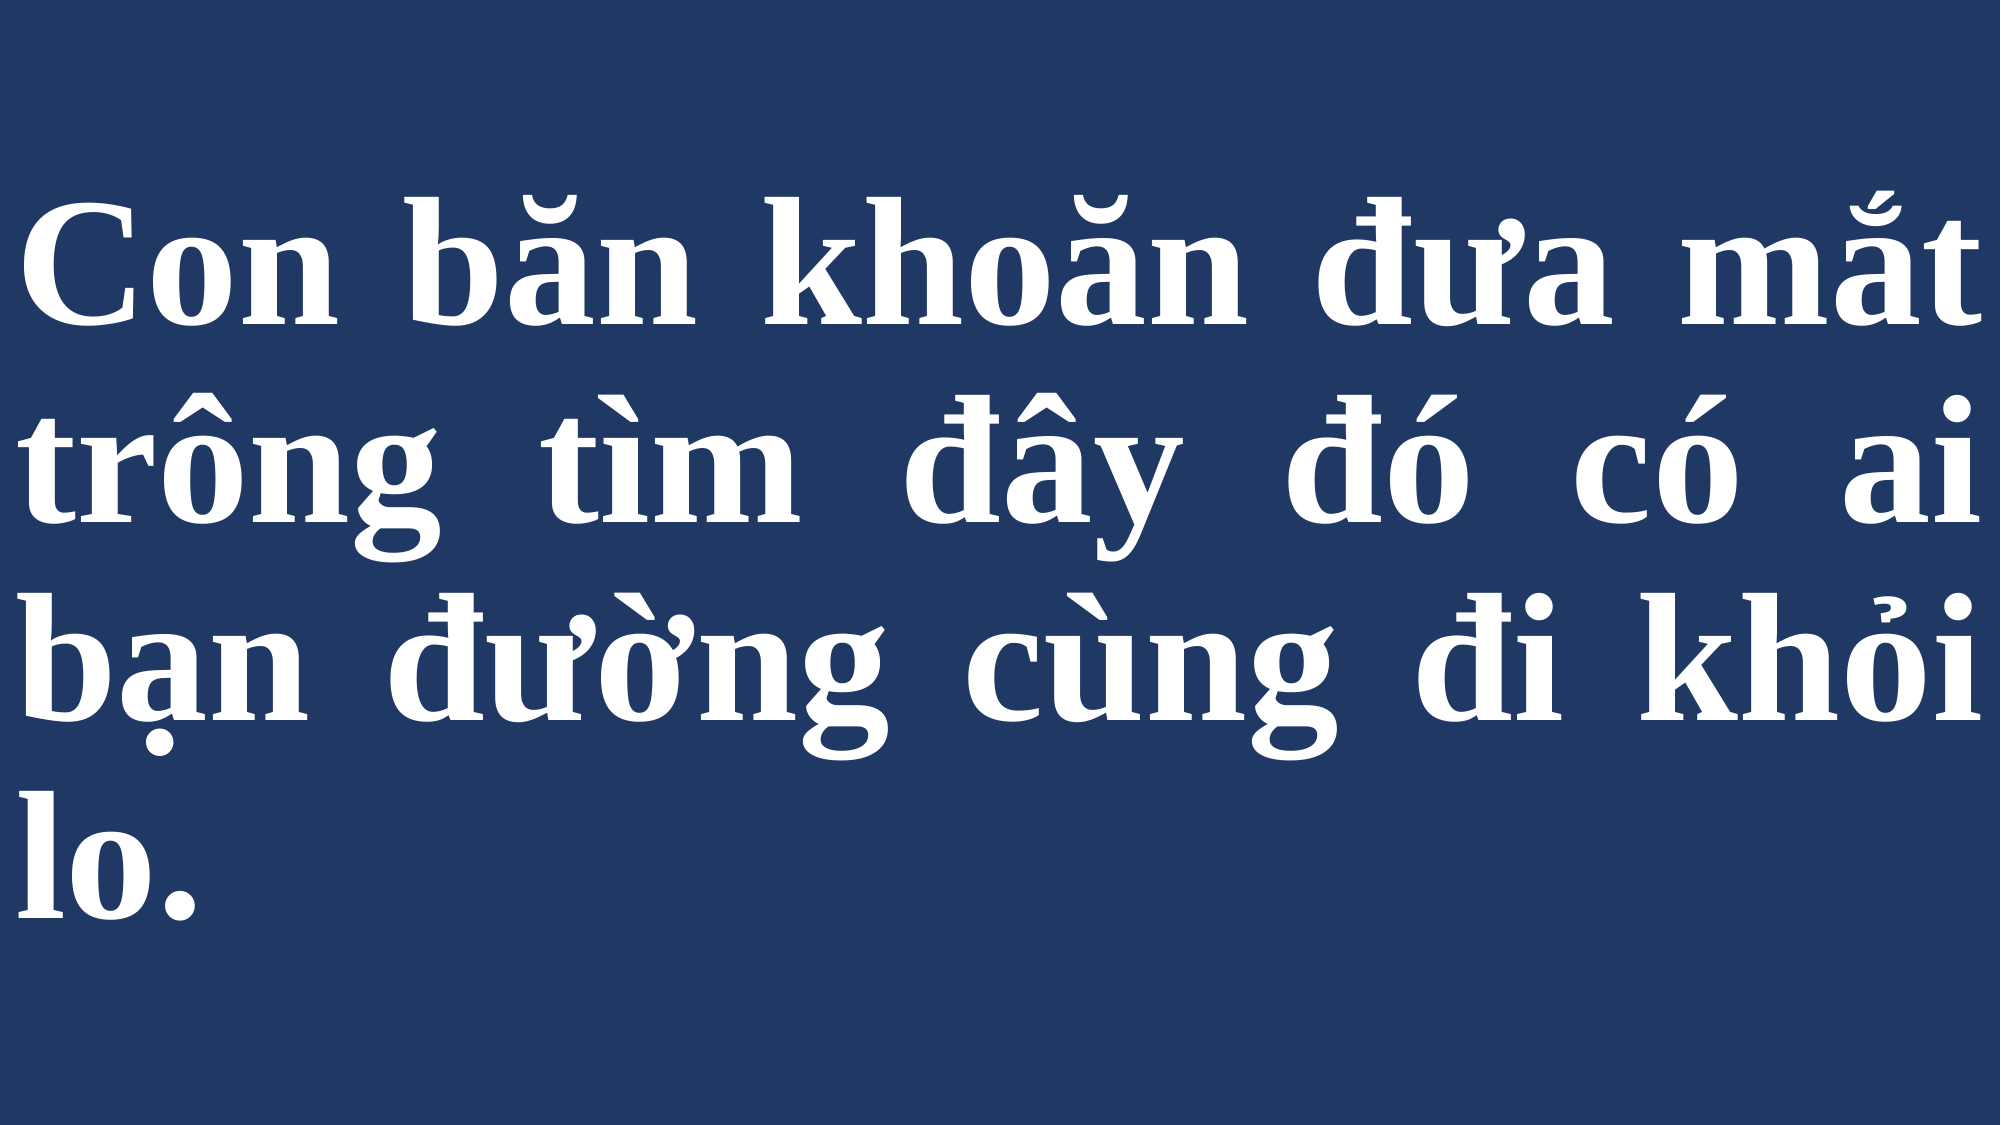

# Con băn khoăn đưa mắt trông tìm đây đó có ai bạn đường cùng đi khỏi lo.